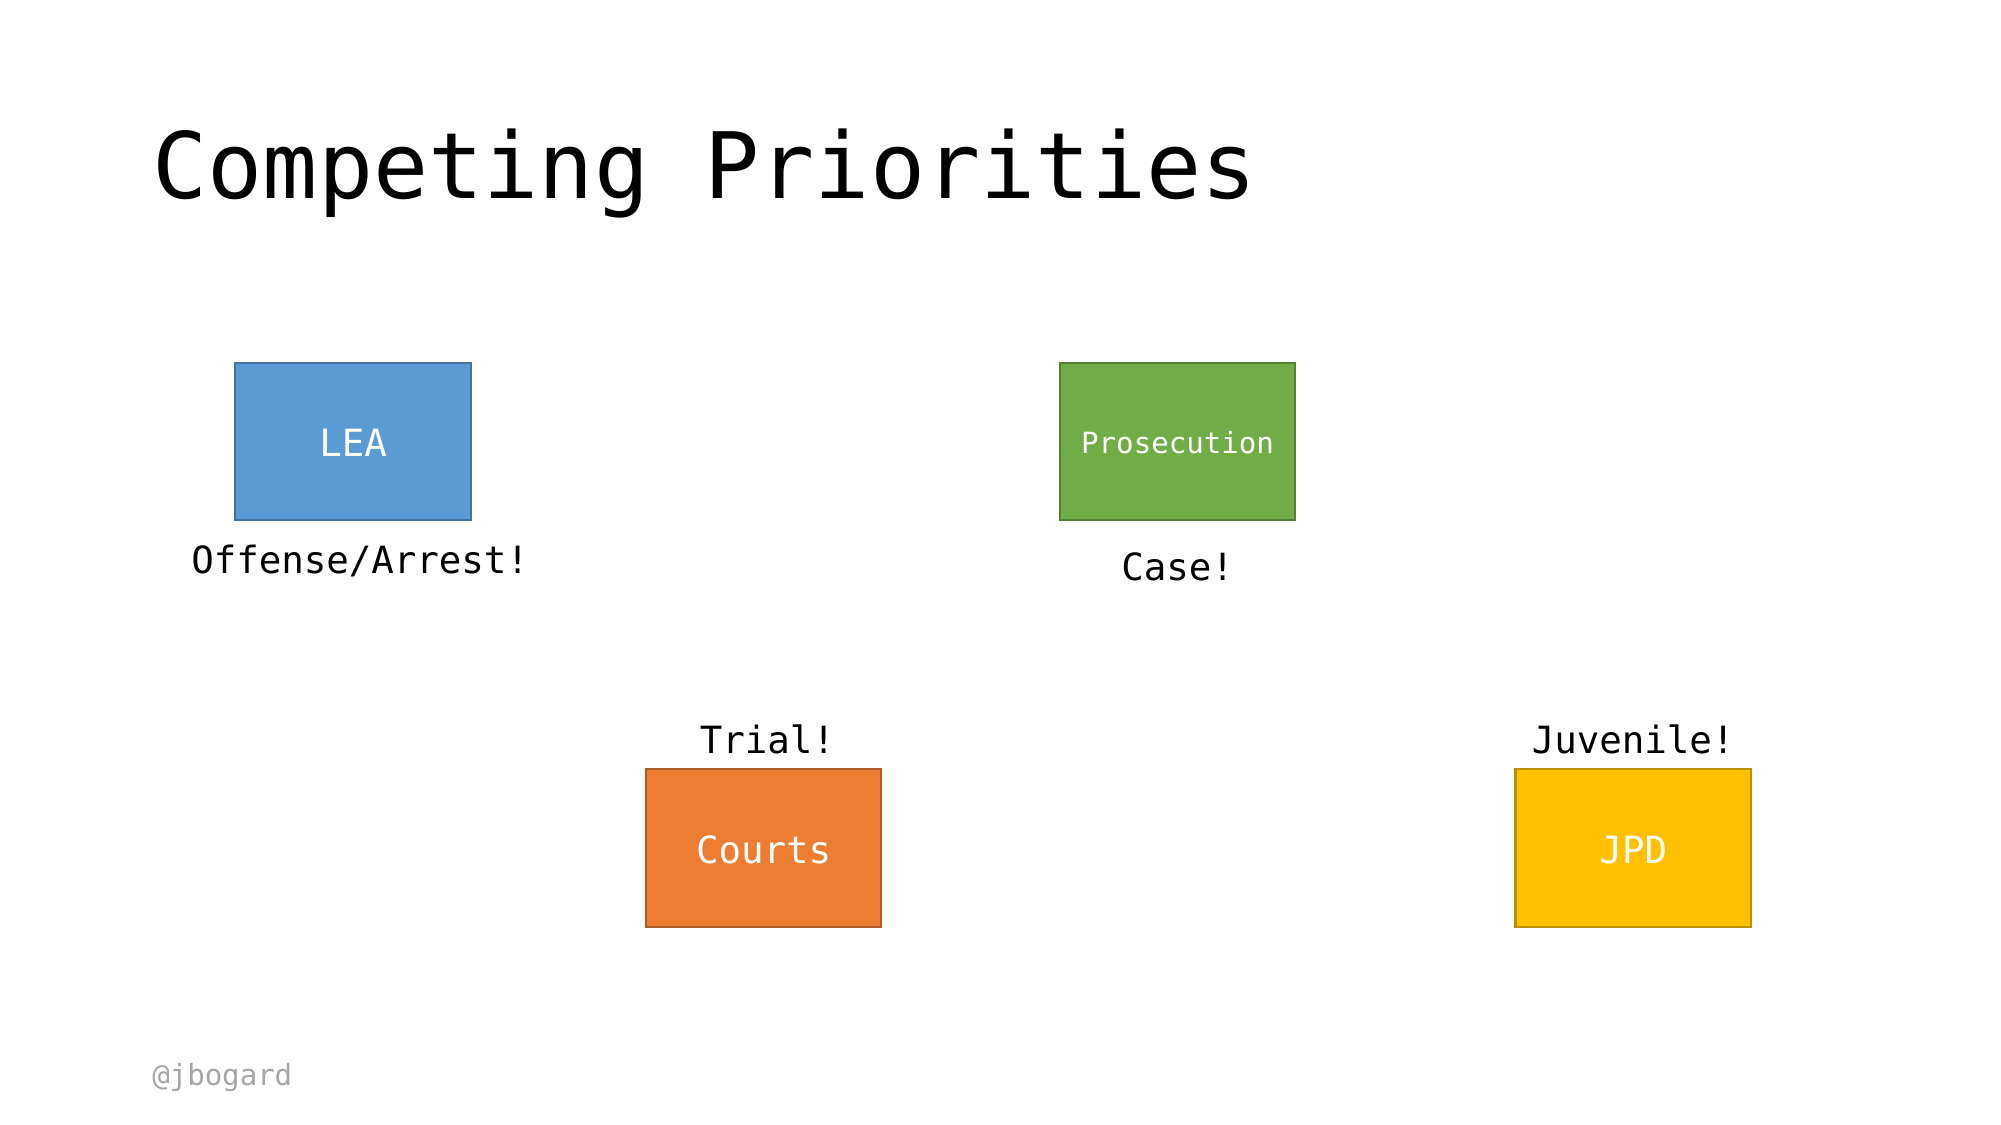

# Competing Priorities
LEA
Prosecution
Offense/Arrest!
Case!
Trial!
Juvenile!
Courts
JPD